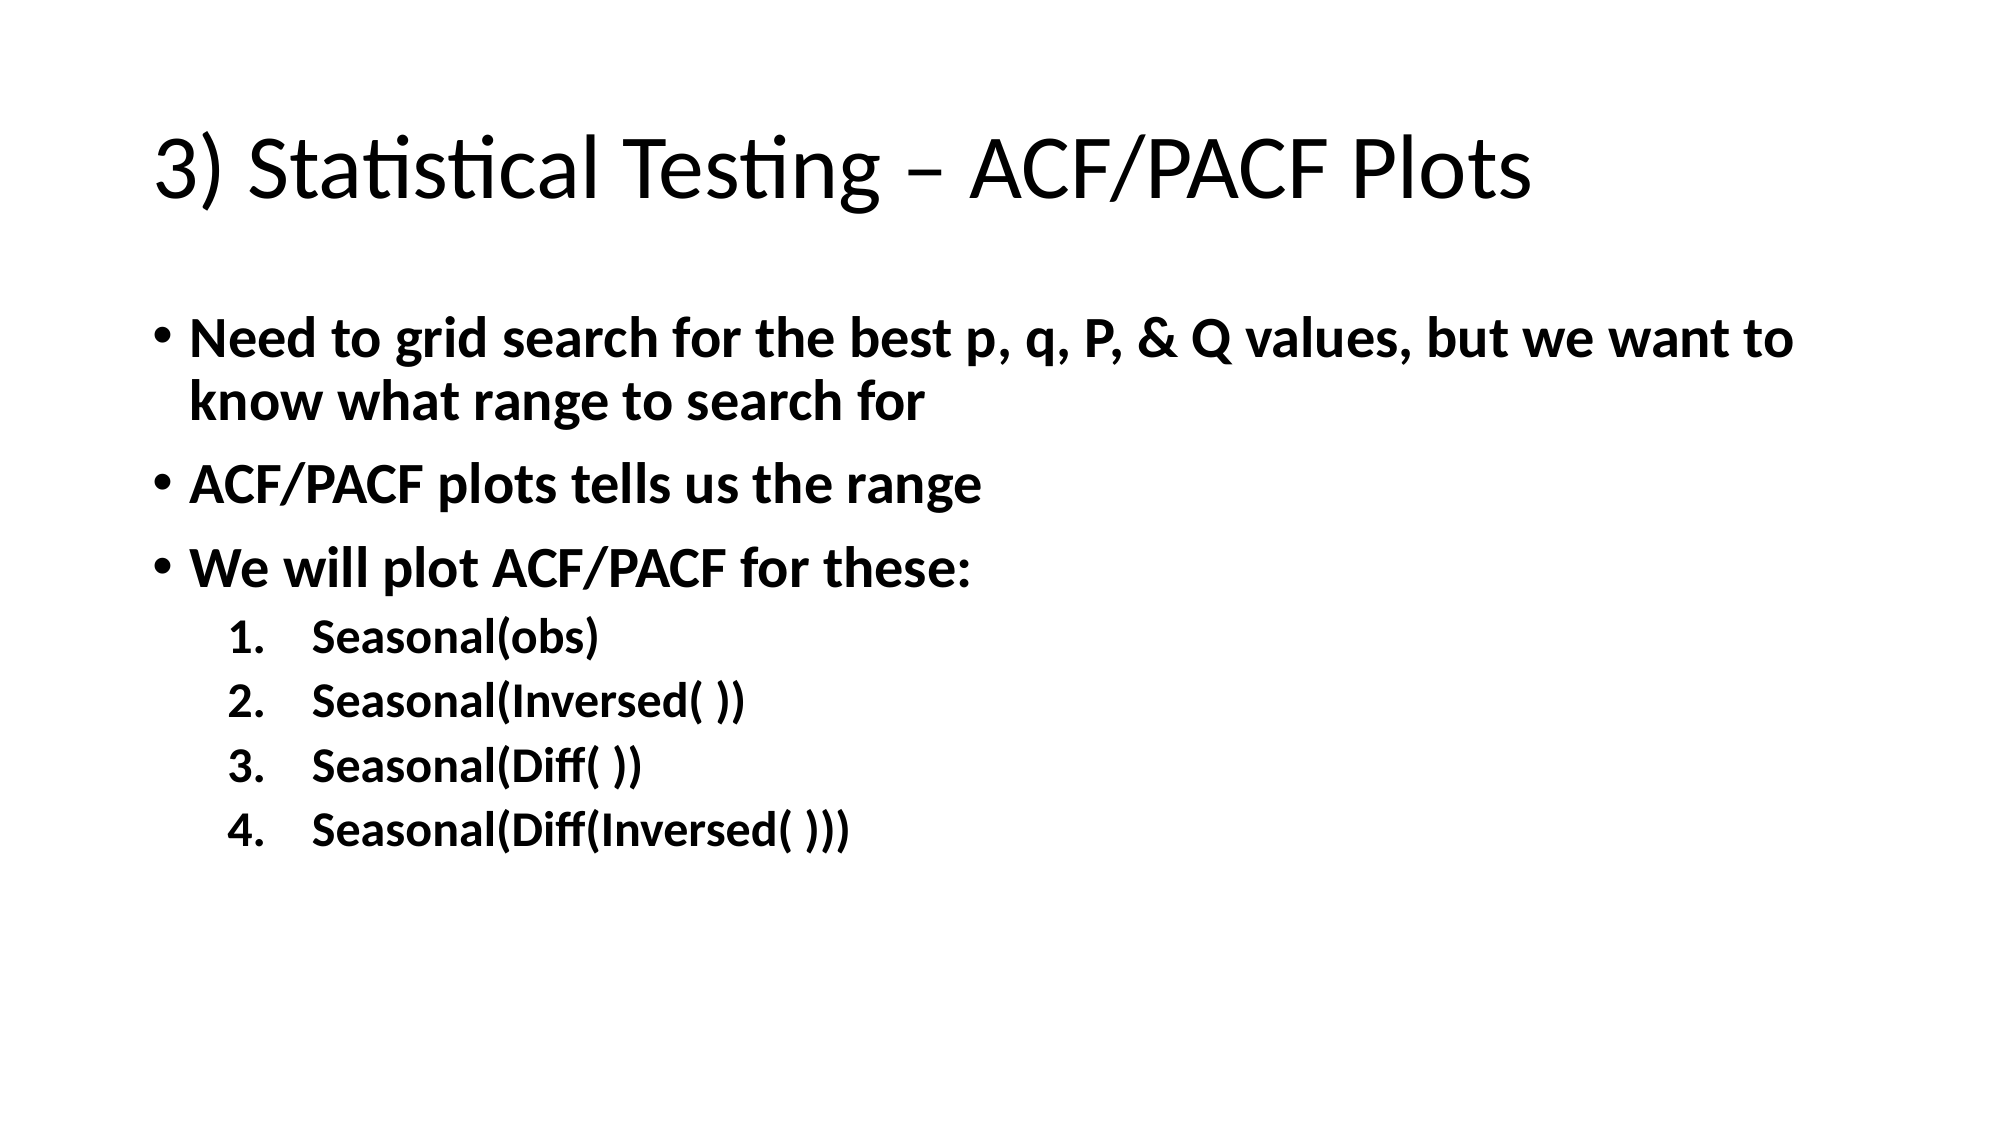

# 3) Statistical Testing – ACF/PACF Plots
Need to grid search for the best p, q, P, & Q values, but we want to know what range to search for
ACF/PACF plots tells us the range
We will plot ACF/PACF for these:
Seasonal(obs)
Seasonal(Inversed( ))
Seasonal(Diff( ))
Seasonal(Diff(Inversed( )))